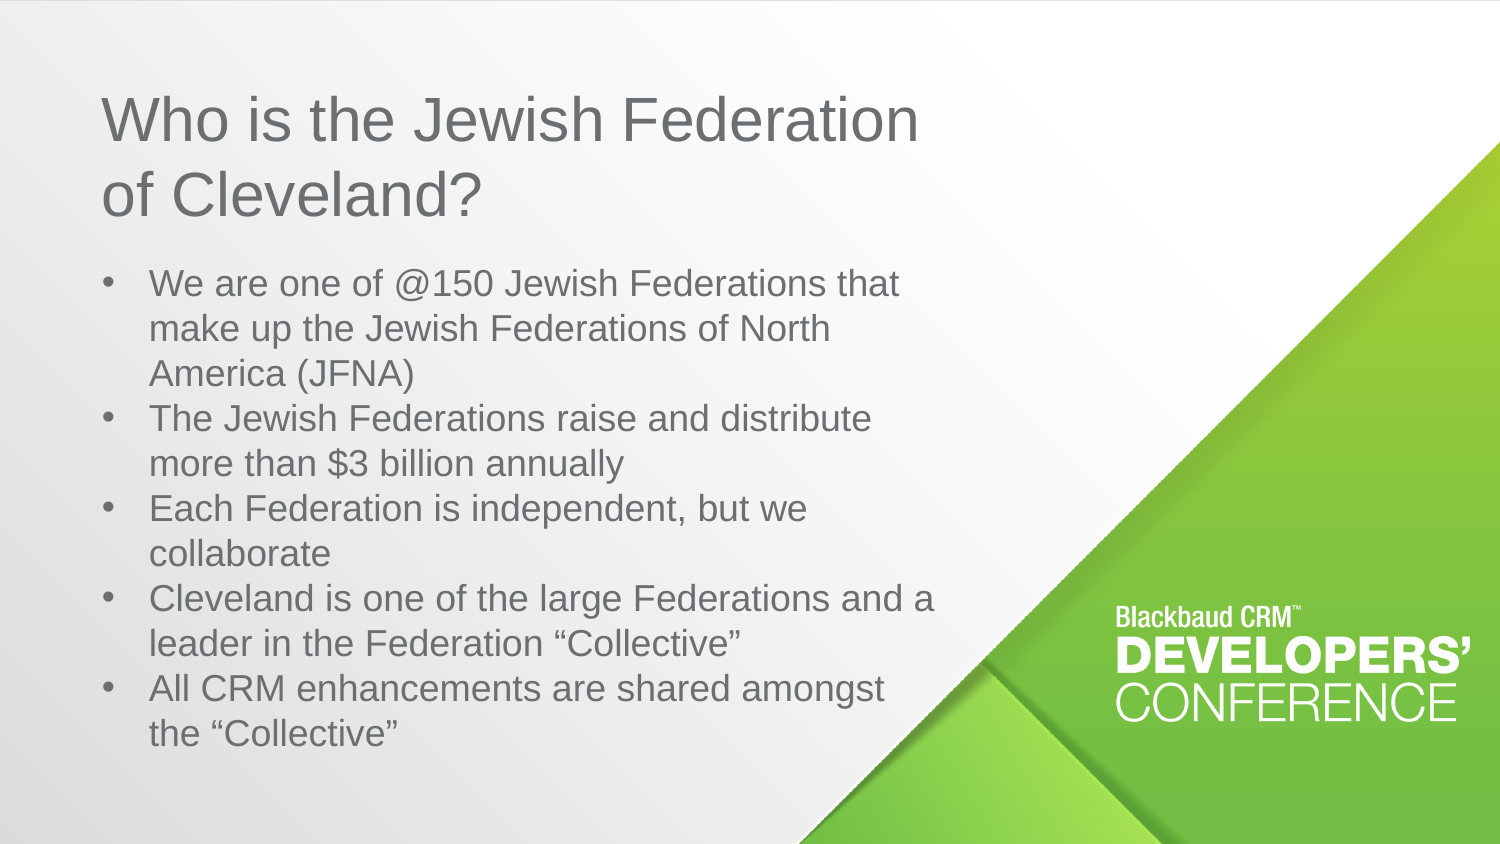

Who is the Jewish Federation of Cleveland?

We are one of @150 Jewish Federations that make up the Jewish Federations of North America (JFNA)
The Jewish Federations raise and distribute more than $3 billion annually
Each Federation is independent, but we collaborate
Cleveland is one of the large Federations and a leader in the Federation “Collective”
All CRM enhancements are shared amongst the “Collective”